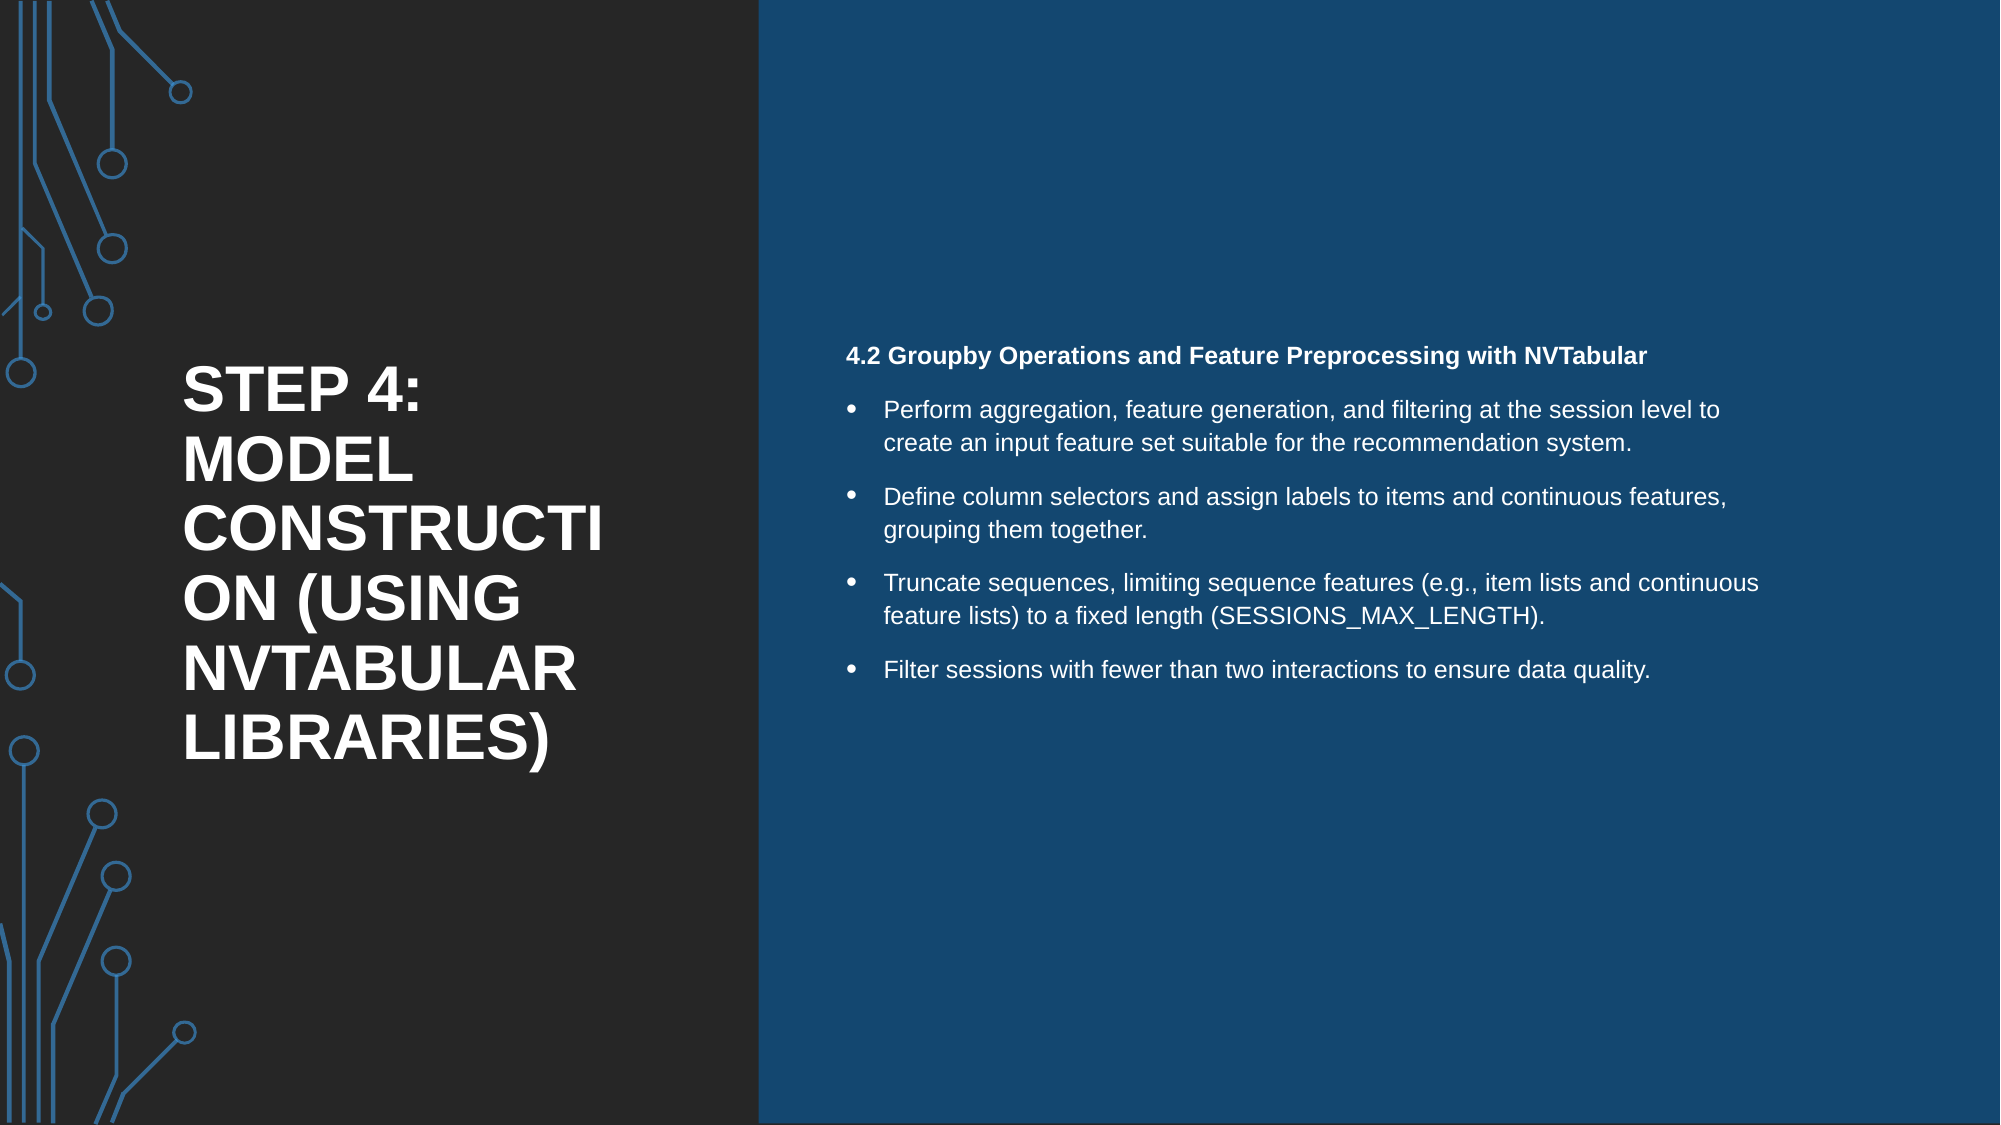

# Step 4: Model Construction (Using NVTabular Libraries)
4.2 Groupby Operations and Feature Preprocessing with NVTabular
Perform aggregation, feature generation, and filtering at the session level to create an input feature set suitable for the recommendation system.
Define column selectors and assign labels to items and continuous features, grouping them together.
Truncate sequences, limiting sequence features (e.g., item lists and continuous feature lists) to a fixed length (SESSIONS_MAX_LENGTH).
Filter sessions with fewer than two interactions to ensure data quality.